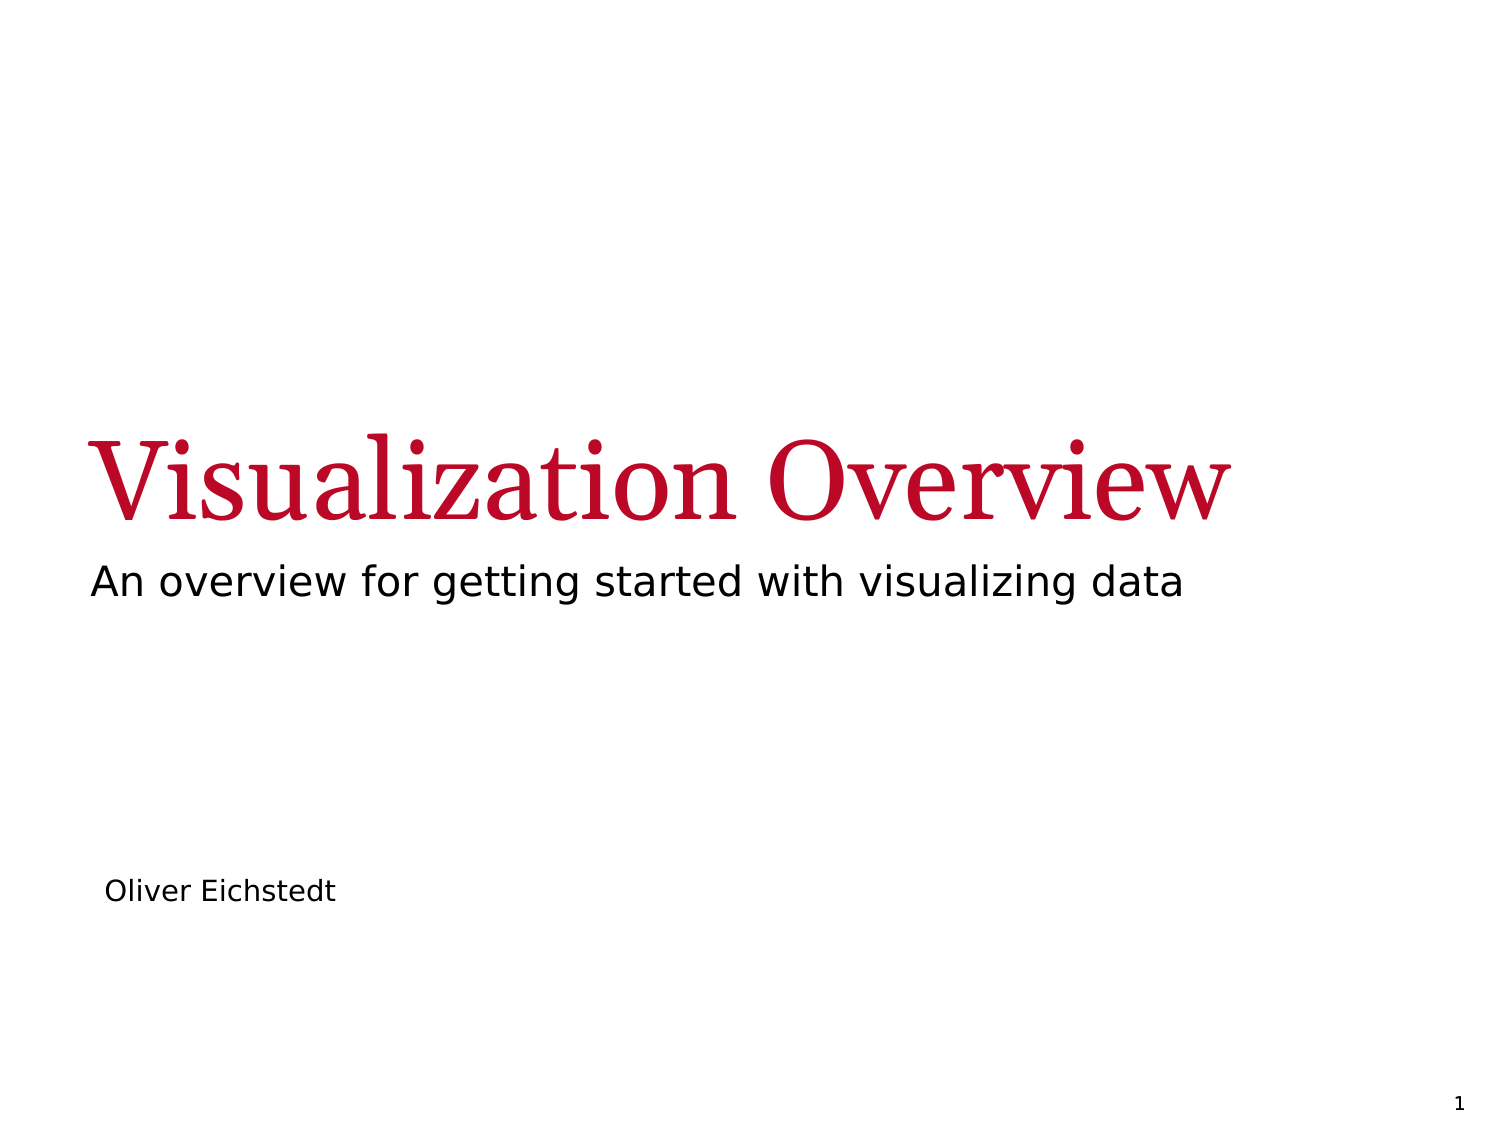

# Visualization Overview
An overview for getting started with visualizing data
Oliver Eichstedt